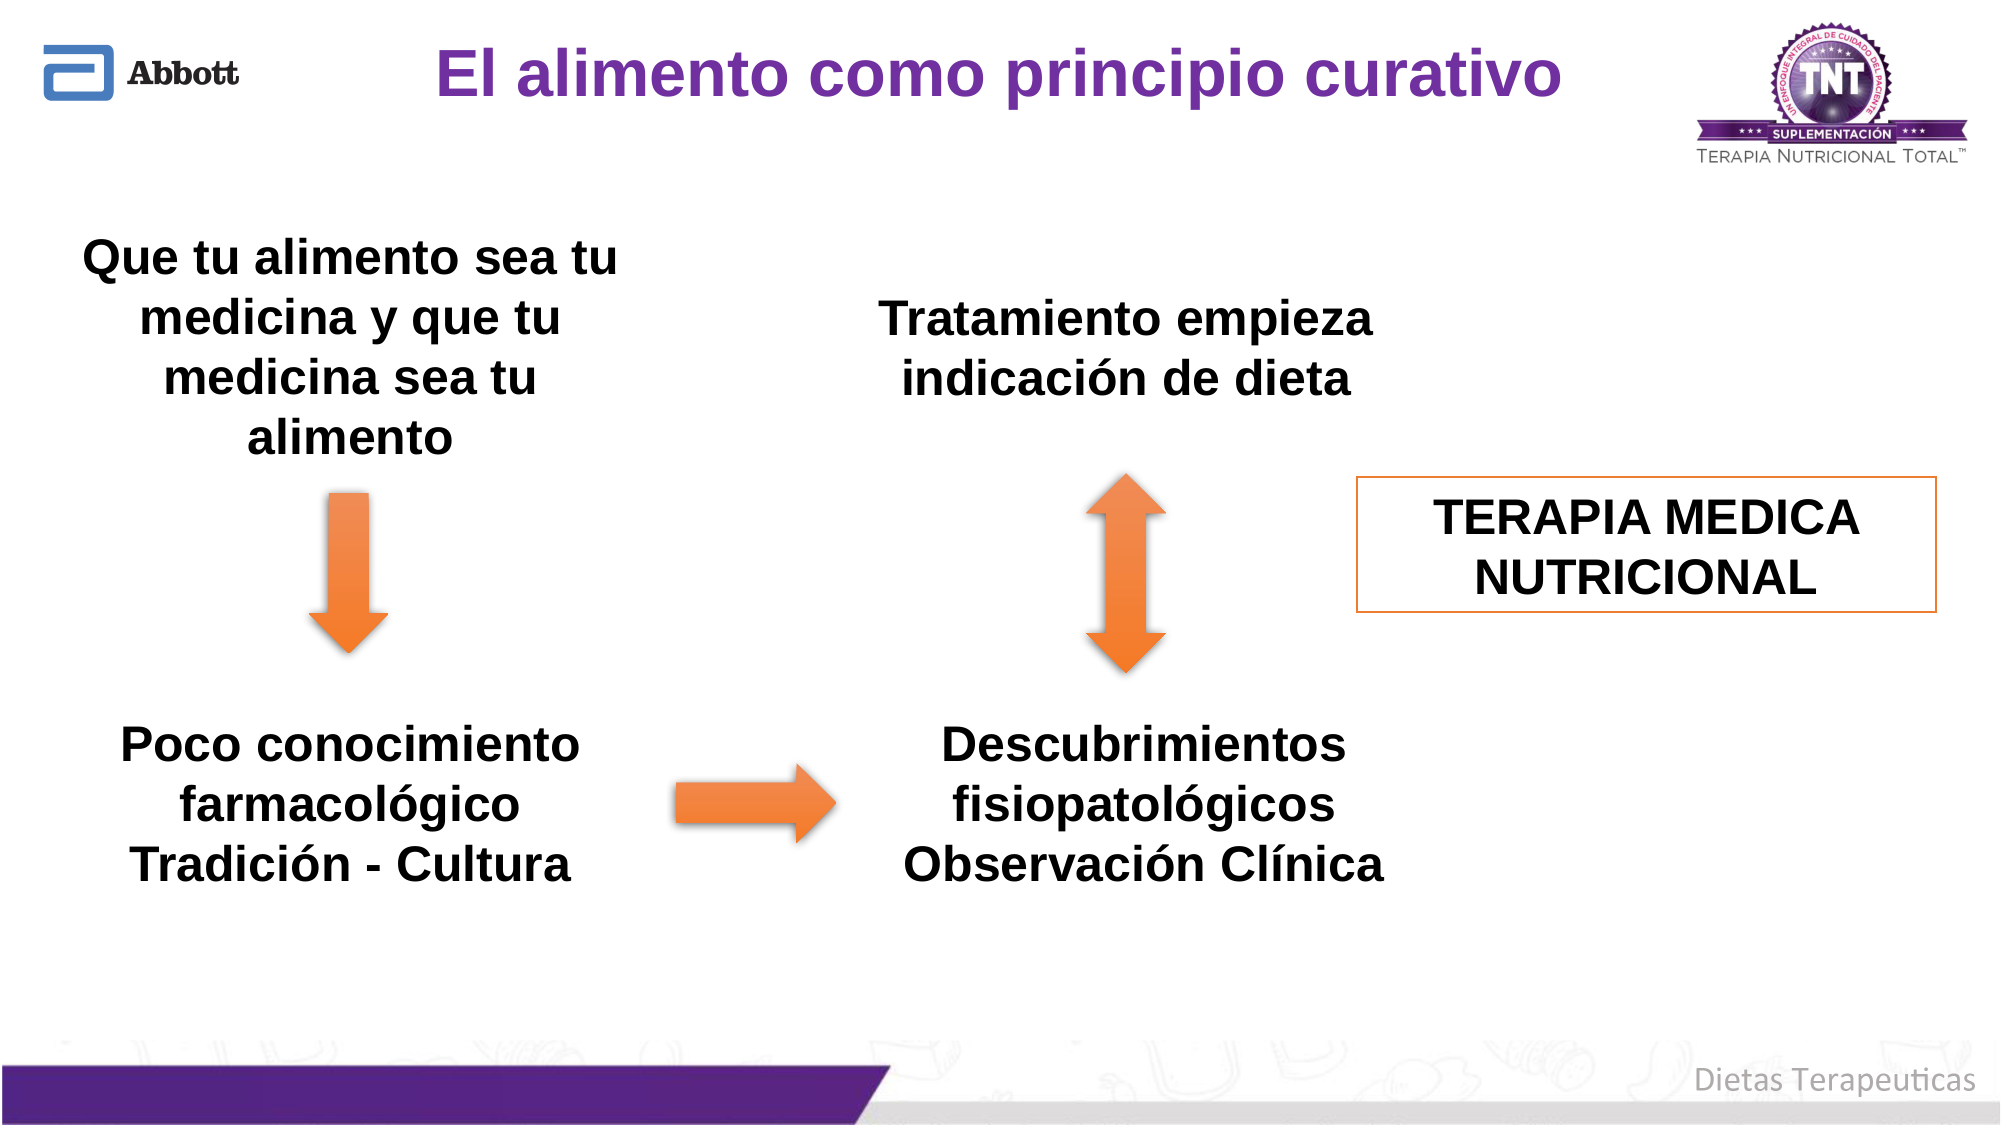

# El alimento como principio curativo
Que tu alimento sea tu medicina y que tu medicina sea tu alimento
Tratamiento empieza indicación de dieta

TERAPIA MEDICA NUTRICIONAL

Poco conocimiento farmacológico
Tradición - Cultura
Descubrimientos fisiopatológicos
Observación Clínica